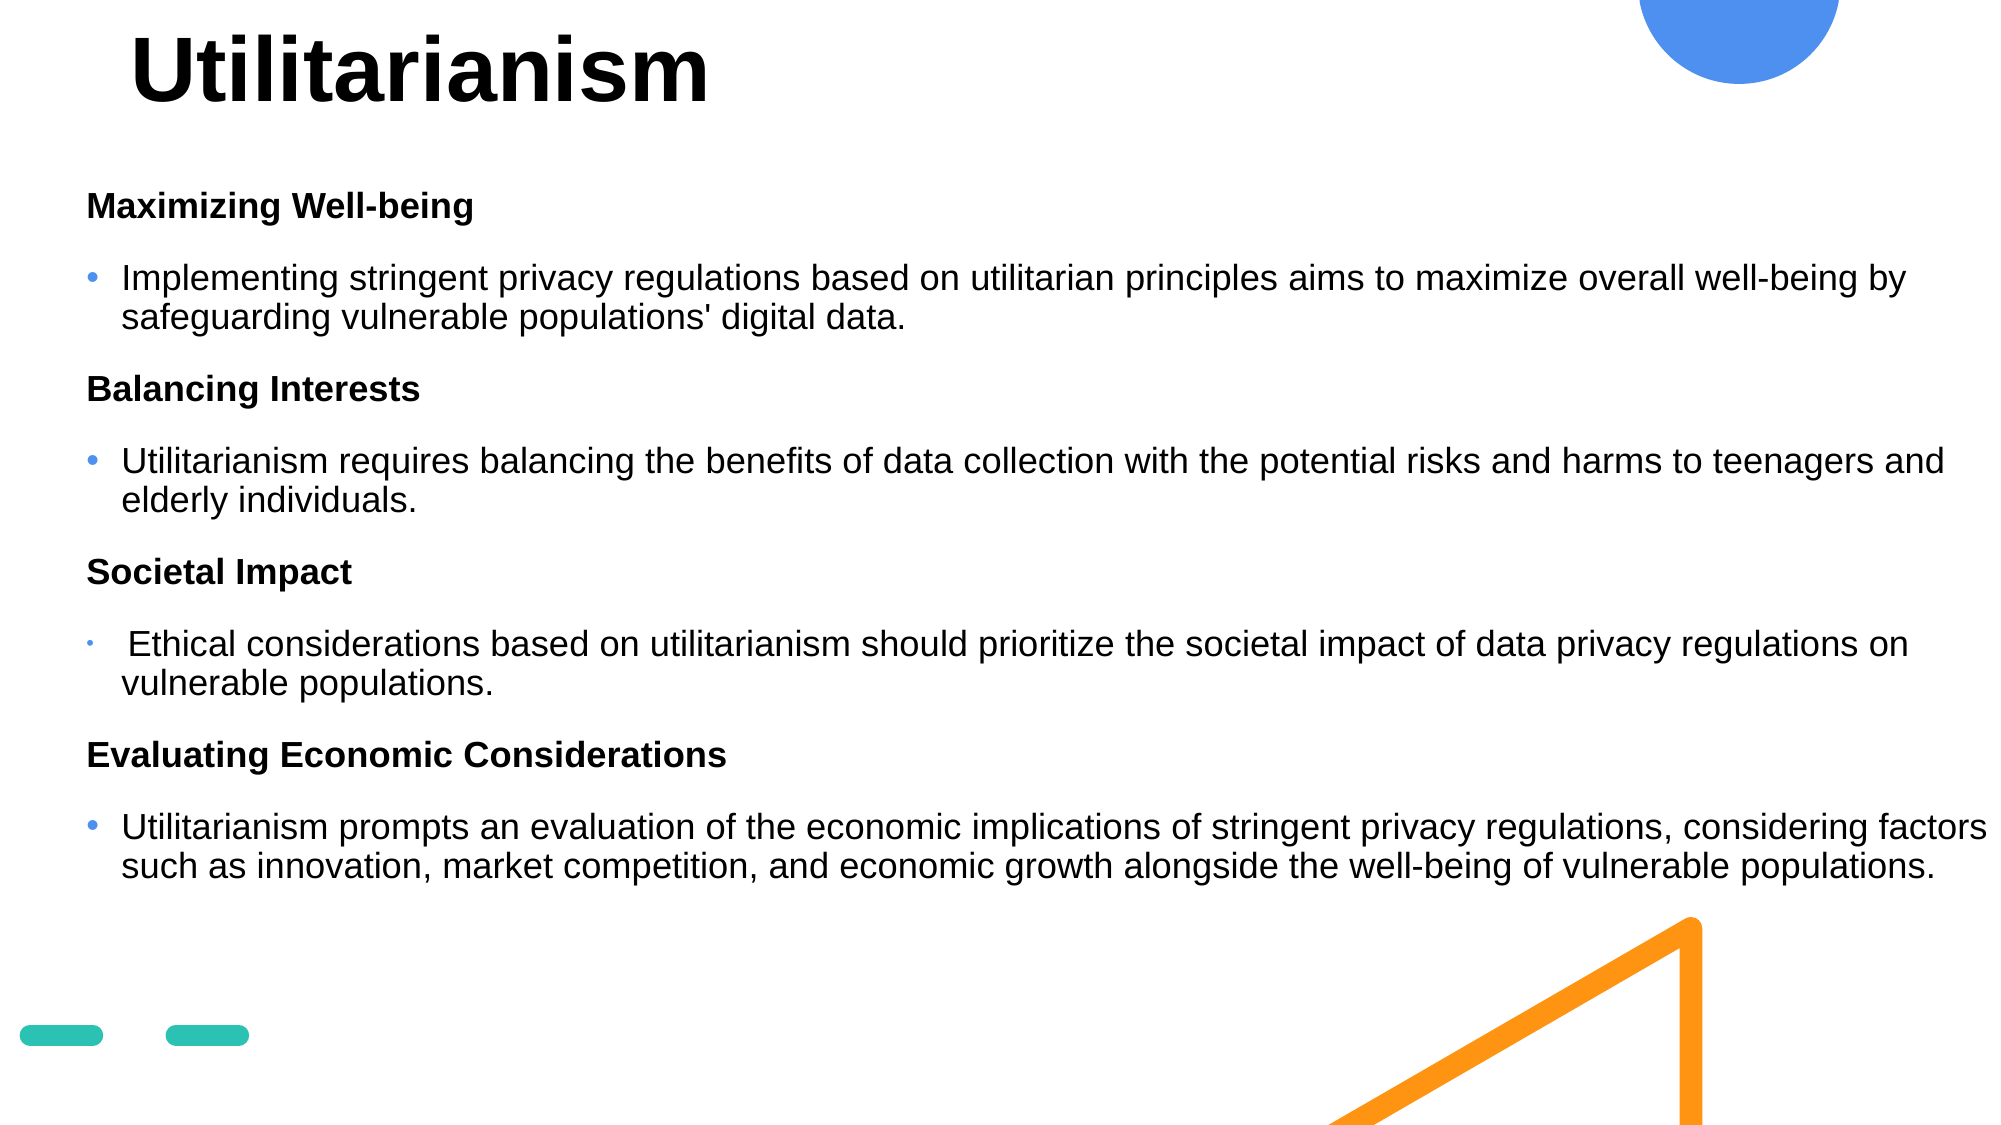

# Utilitarianism
Maximizing Well-being
Implementing stringent privacy regulations based on utilitarian principles aims to maximize overall well-being by safeguarding vulnerable populations' digital data.
Balancing Interests
Utilitarianism requires balancing the benefits of data collection with the potential risks and harms to teenagers and elderly individuals.
Societal Impact
 Ethical considerations based on utilitarianism should prioritize the societal impact of data privacy regulations on vulnerable populations.
Evaluating Economic Considerations
Utilitarianism prompts an evaluation of the economic implications of stringent privacy regulations, considering factors such as innovation, market competition, and economic growth alongside the well-being of vulnerable populations.